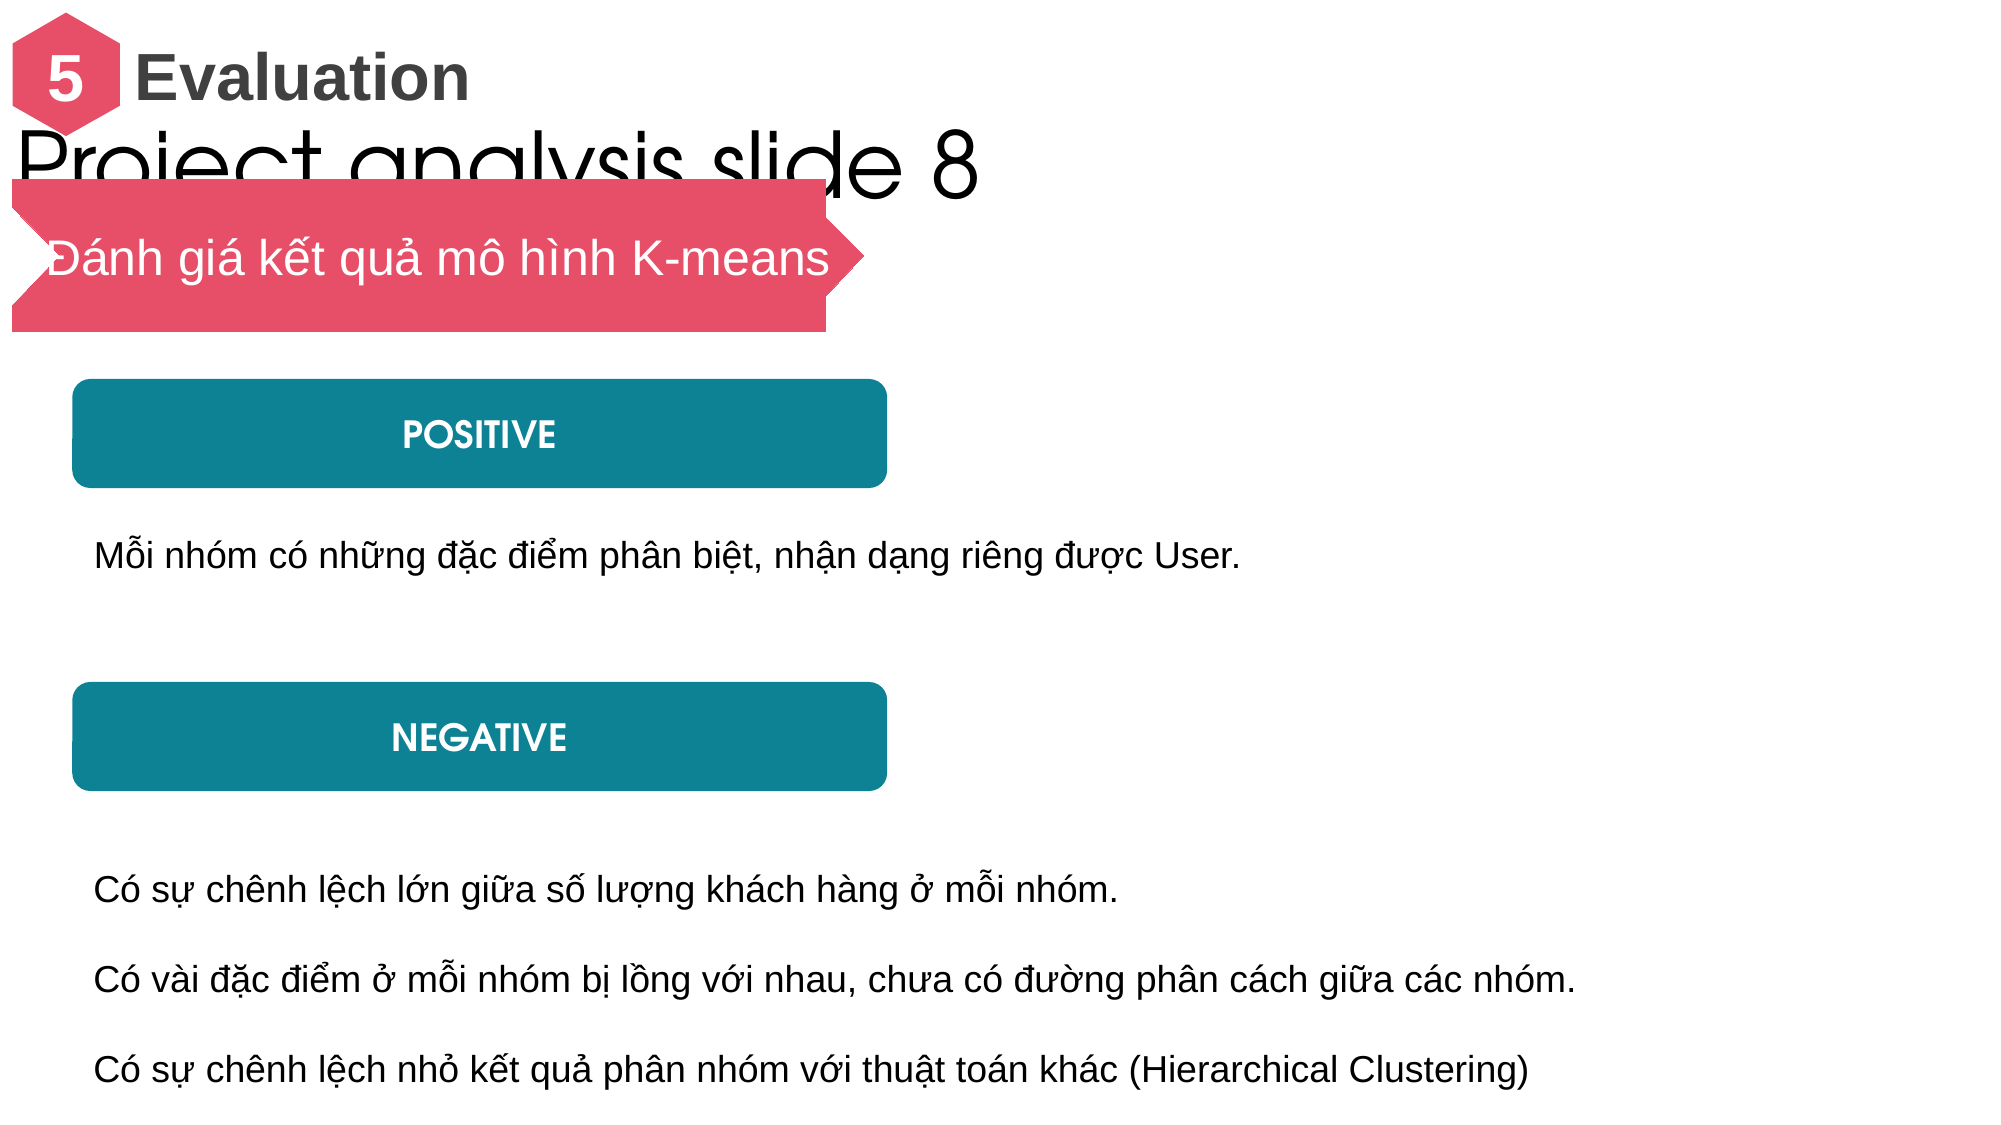

5
Evaluation
Project analysis slide 8
Đánh giá kết quả mô hình K-means
POSITIVE
Mỗi nhóm có những đặc điểm phân biệt, nhận dạng riêng được User.

NEGATIVE
Có sự chênh lệch lớn giữa số lượng khách hàng ở mỗi nhóm.

Có vài đặc điểm ở mỗi nhóm bị lồng với nhau, chưa có đường phân cách giữa các nhóm.

Có sự chênh lệch nhỏ kết quả phân nhóm với thuật toán khác (Hierarchical Clustering)